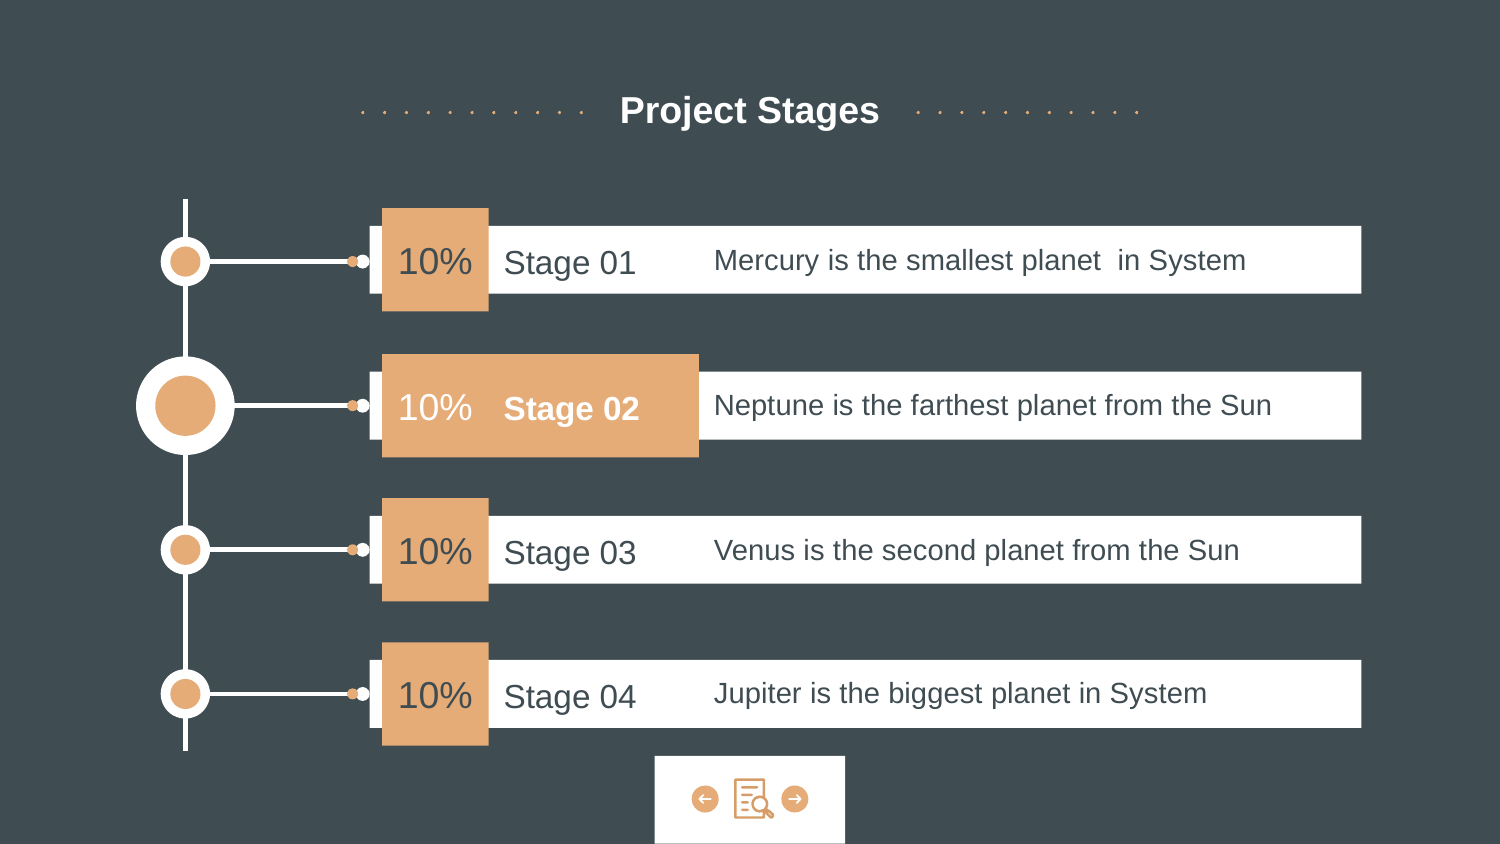

# Project Stages

Mercury is the smallest planet  in System
Stage 01
10%

Neptune is the farthest planet from the Sun
Stage 02
10%

Venus is the second planet from the Sun
Stage 03
10%

Jupiter is the biggest planet in System
Stage 04
10%